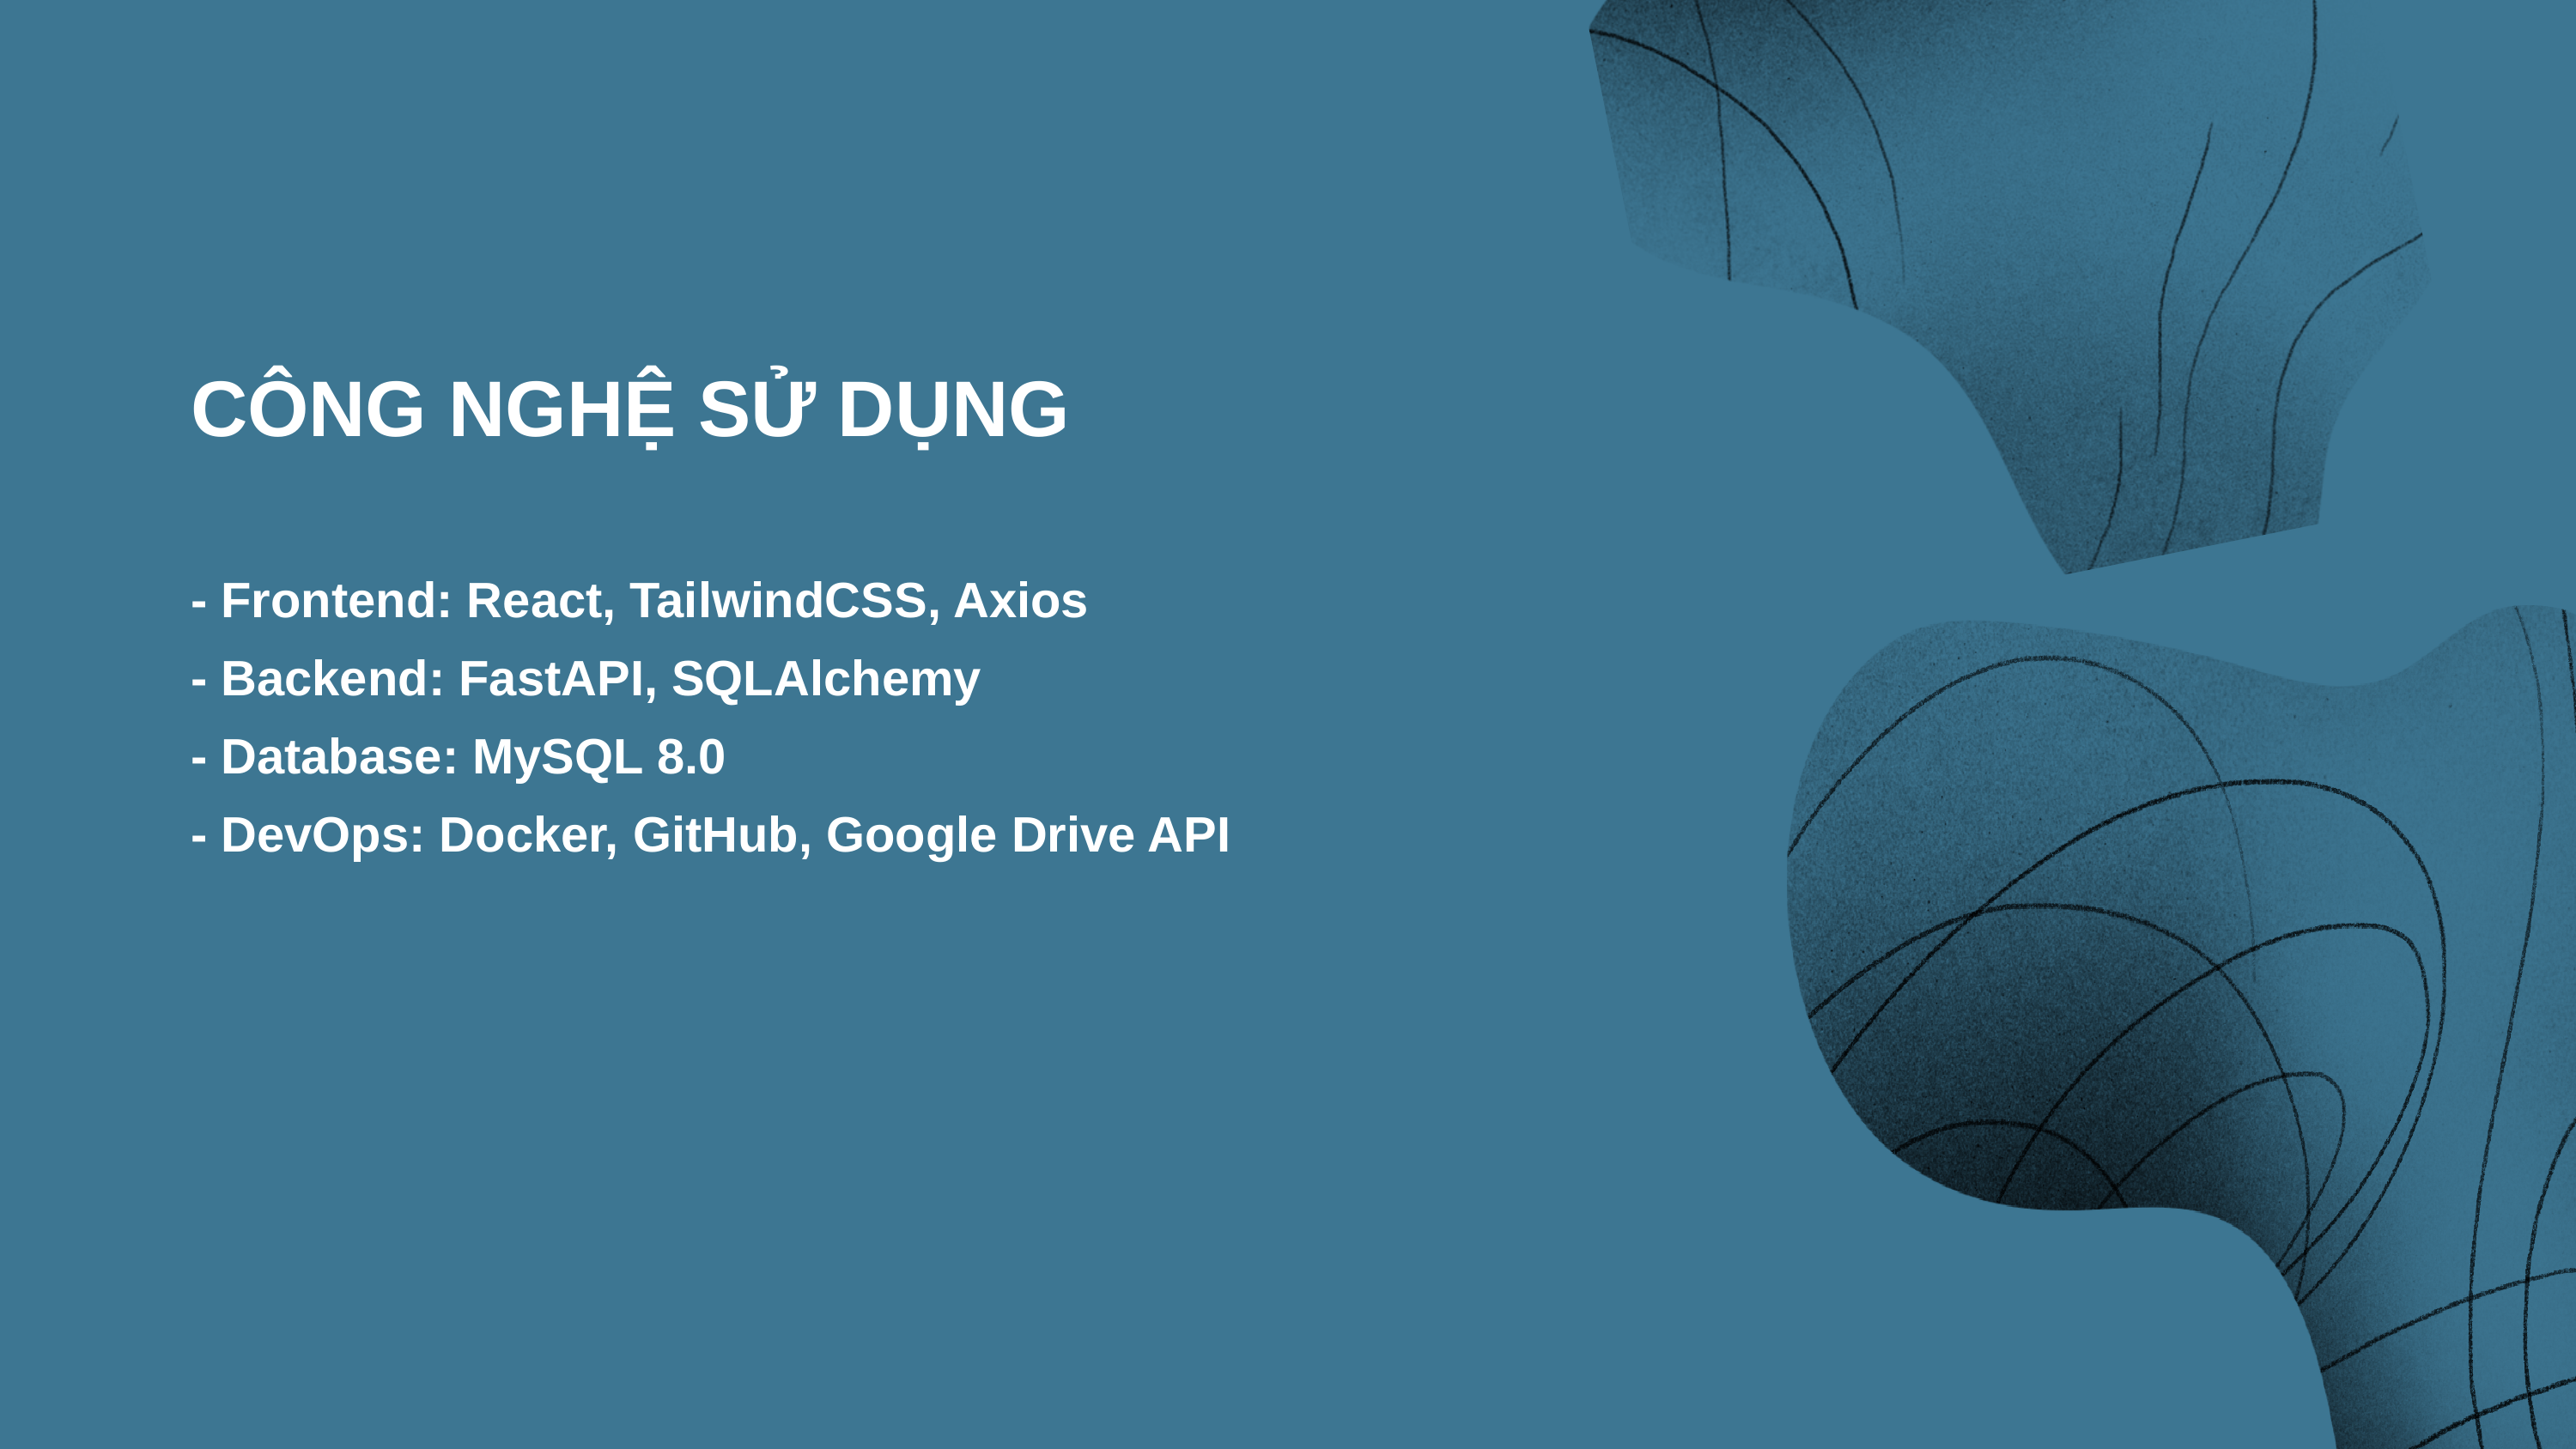

CÔNG NGHỆ SỬ DỤNG
- Frontend: React, TailwindCSS, Axios
- Backend: FastAPI, SQLAlchemy
- Database: MySQL 8.0
- DevOps: Docker, GitHub, Google Drive API